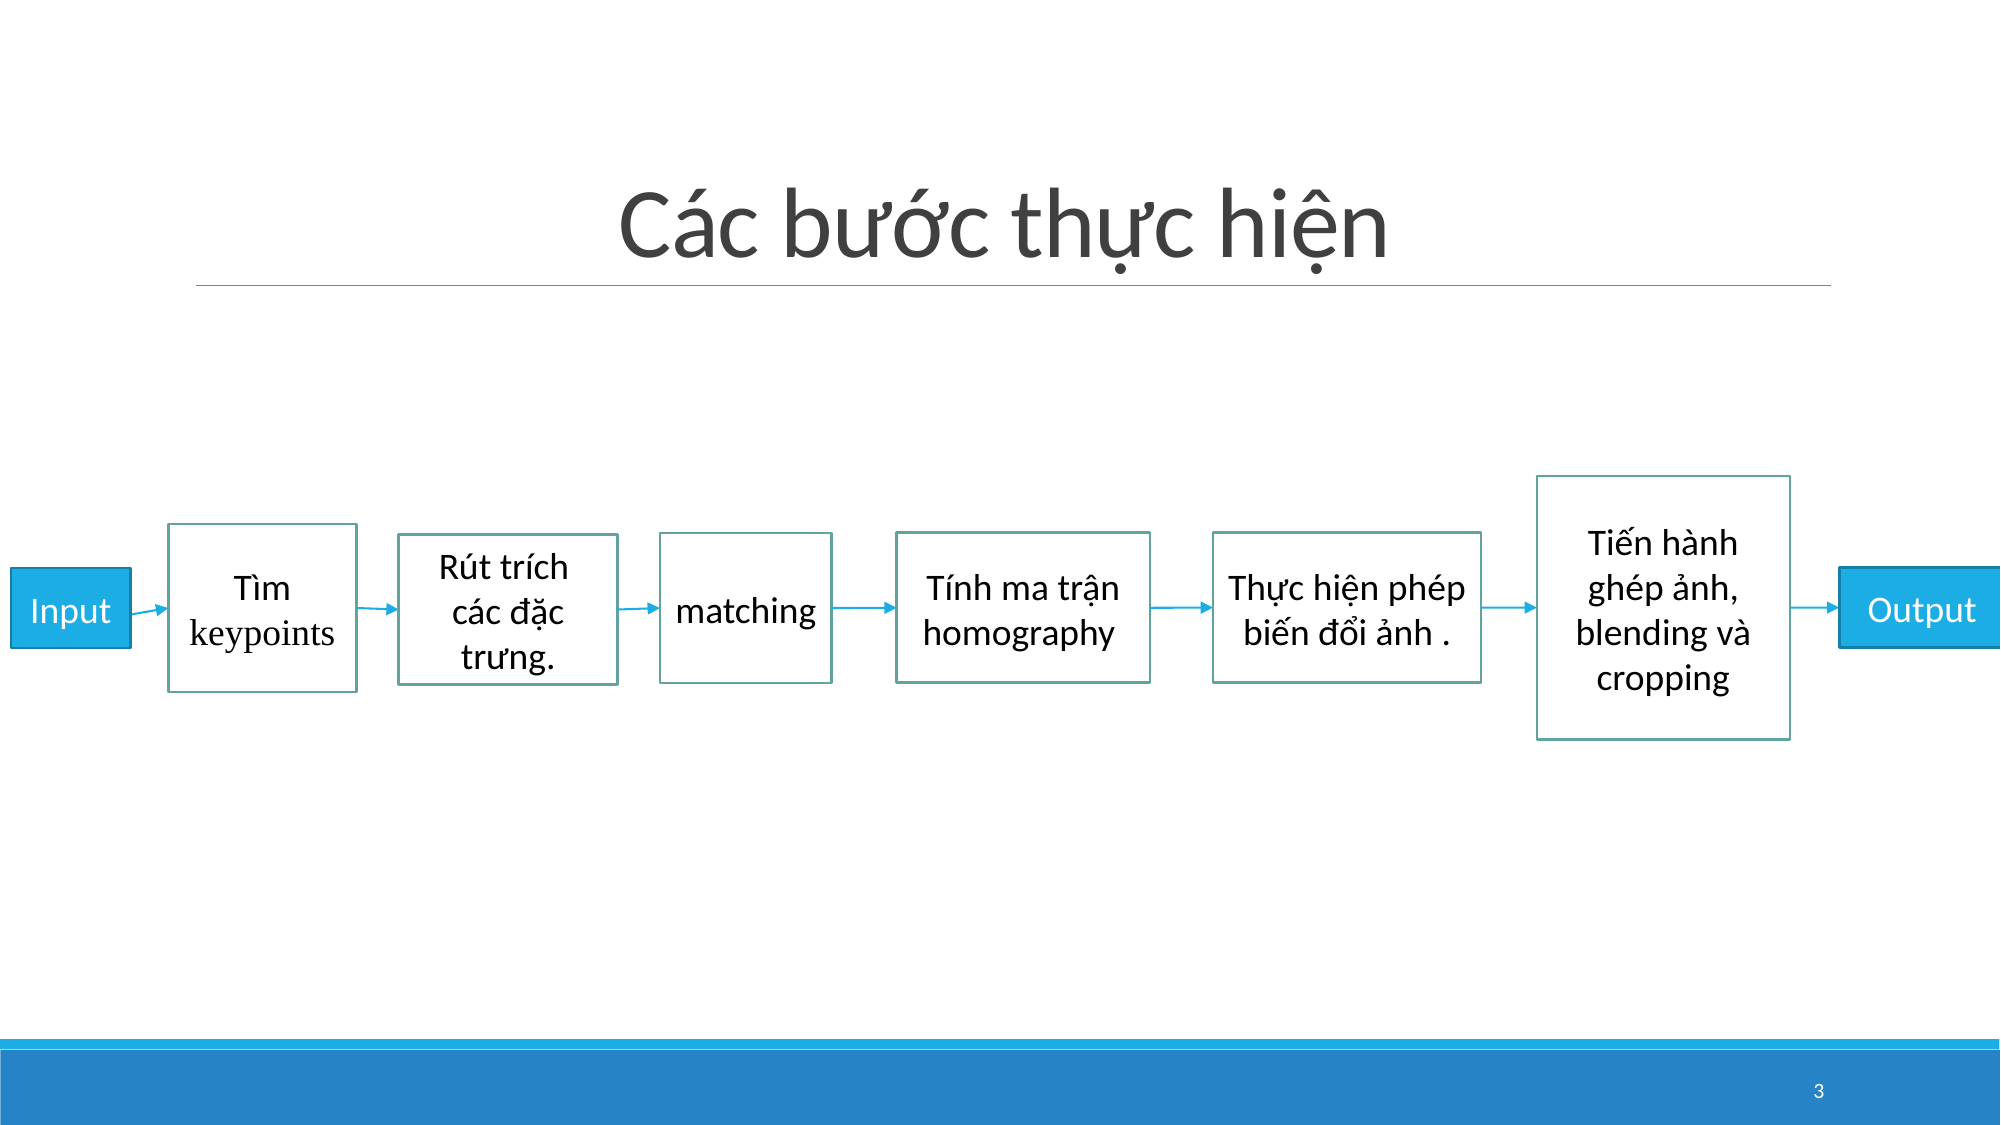

# Các bước thực hiện
Tiến hành ghép ảnh, blending và cropping
Tìm keypoints
Thực hiện phép biến đổi ảnh .
Tính ma trận homography
matching
Rút trích  các đặc trưng.
Output
Input

3